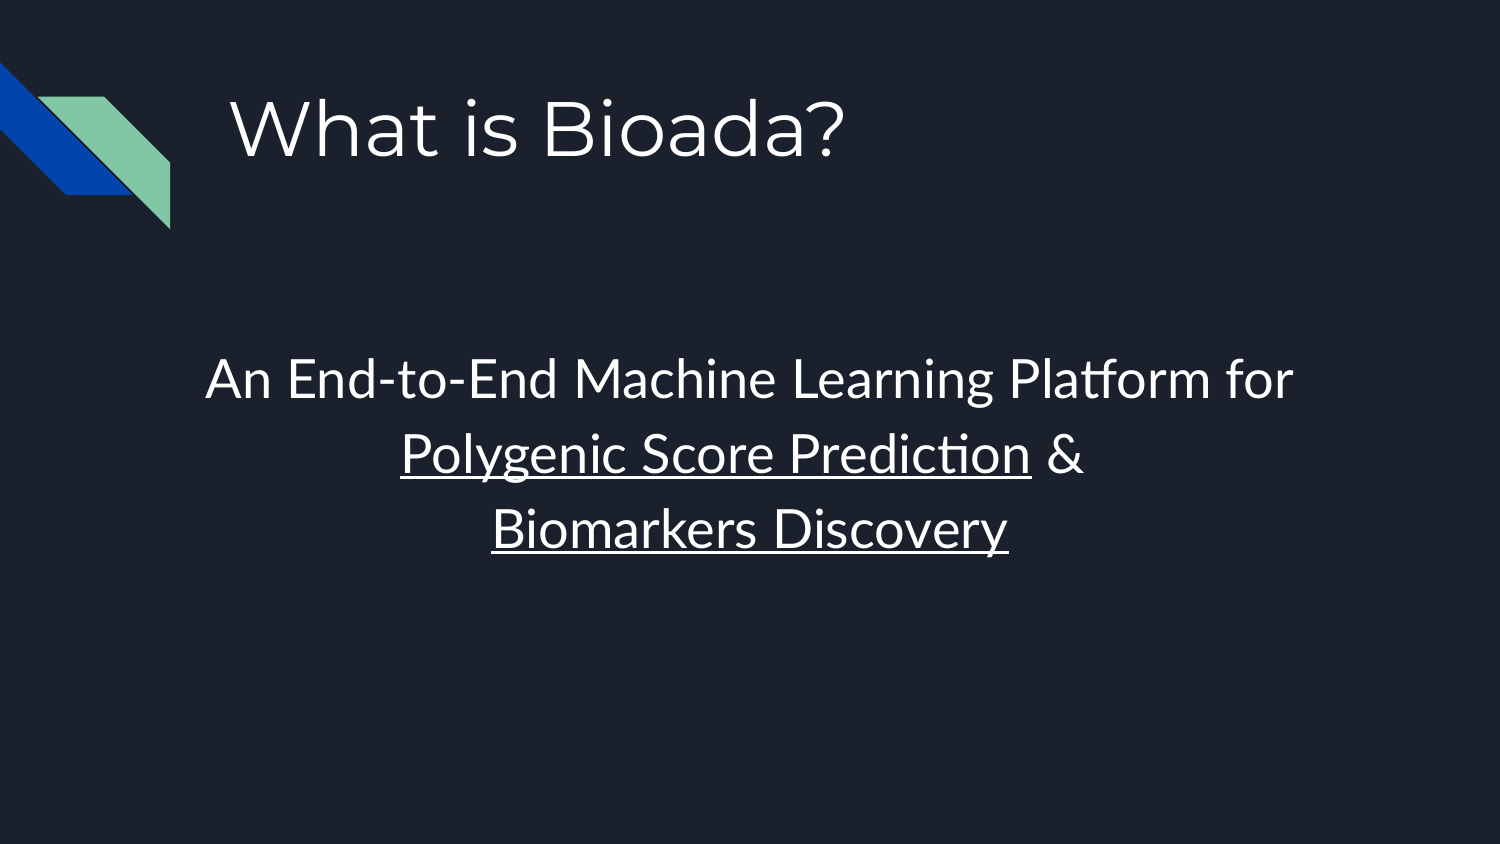

# What is Bioada?
An End-to-End Machine Learning Platform for Polygenic Score Prediction &
Biomarkers Discovery